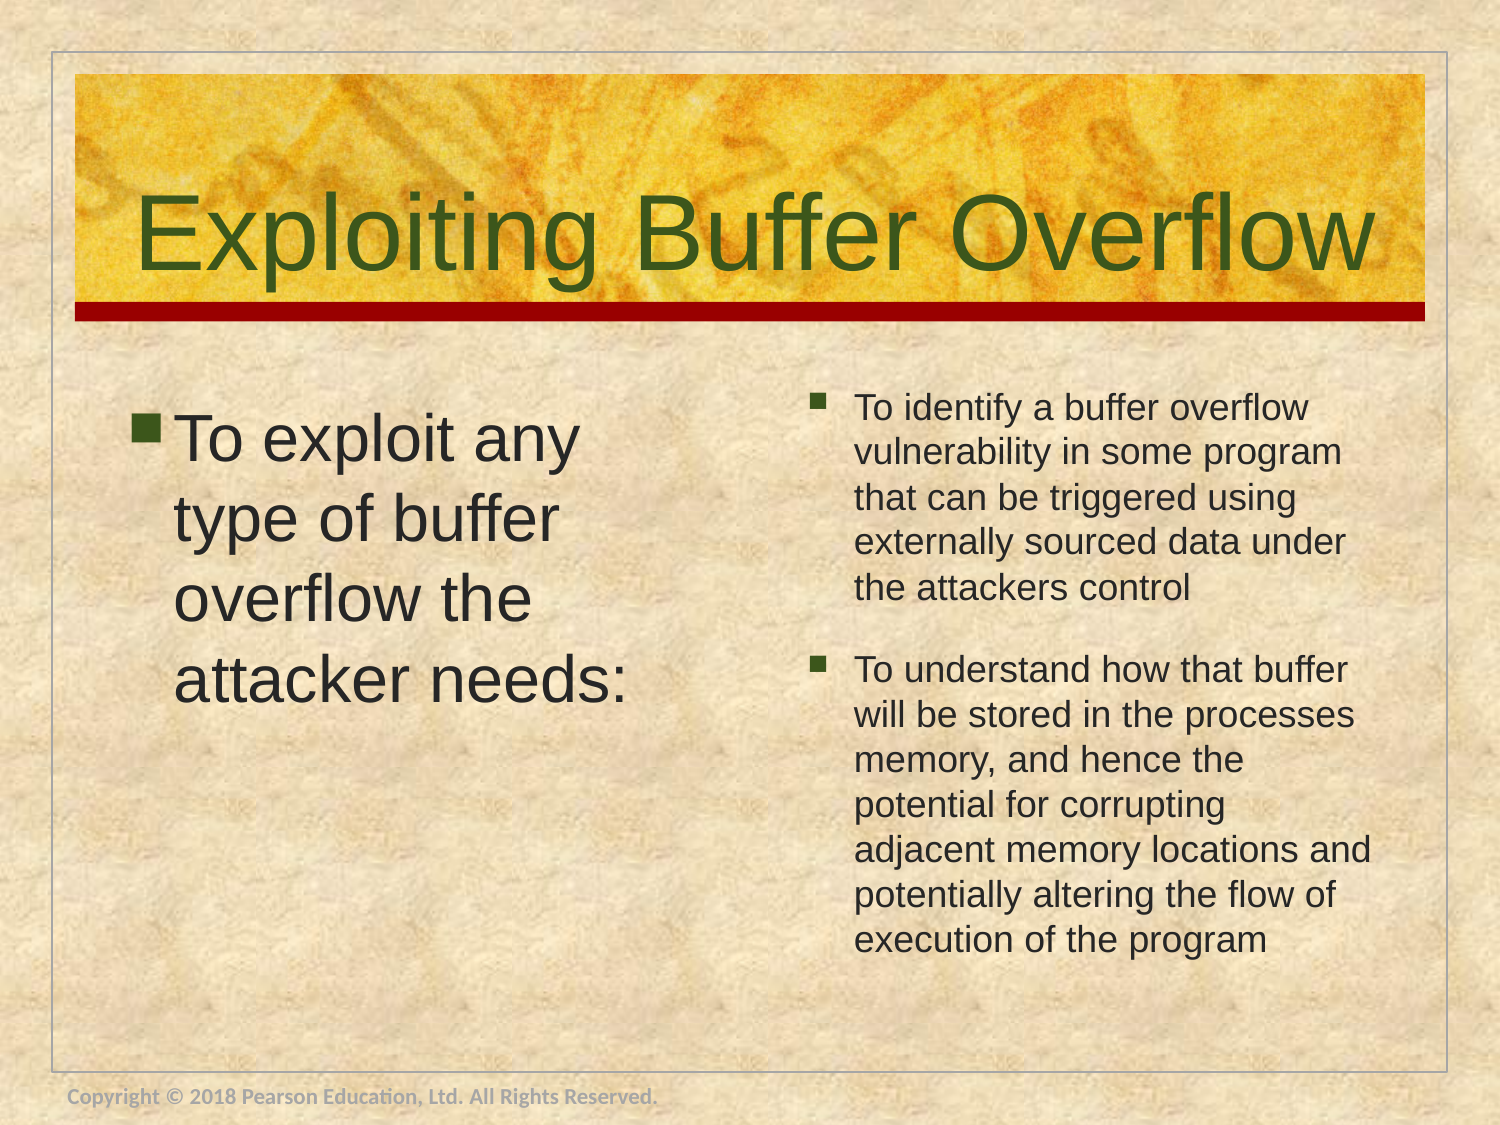

# Exploiting Buffer Overflow
To identify a buffer overflow vulnerability in some program that can be triggered using externally sourced data under the attackers control
To understand how that buffer will be stored in the processes memory, and hence the potential for corrupting adjacent memory locations and potentially altering the flow of execution of the program
To exploit any type of buffer overflow the attacker needs:
Copyright © 2018 Pearson Education, Ltd. All Rights Reserved.